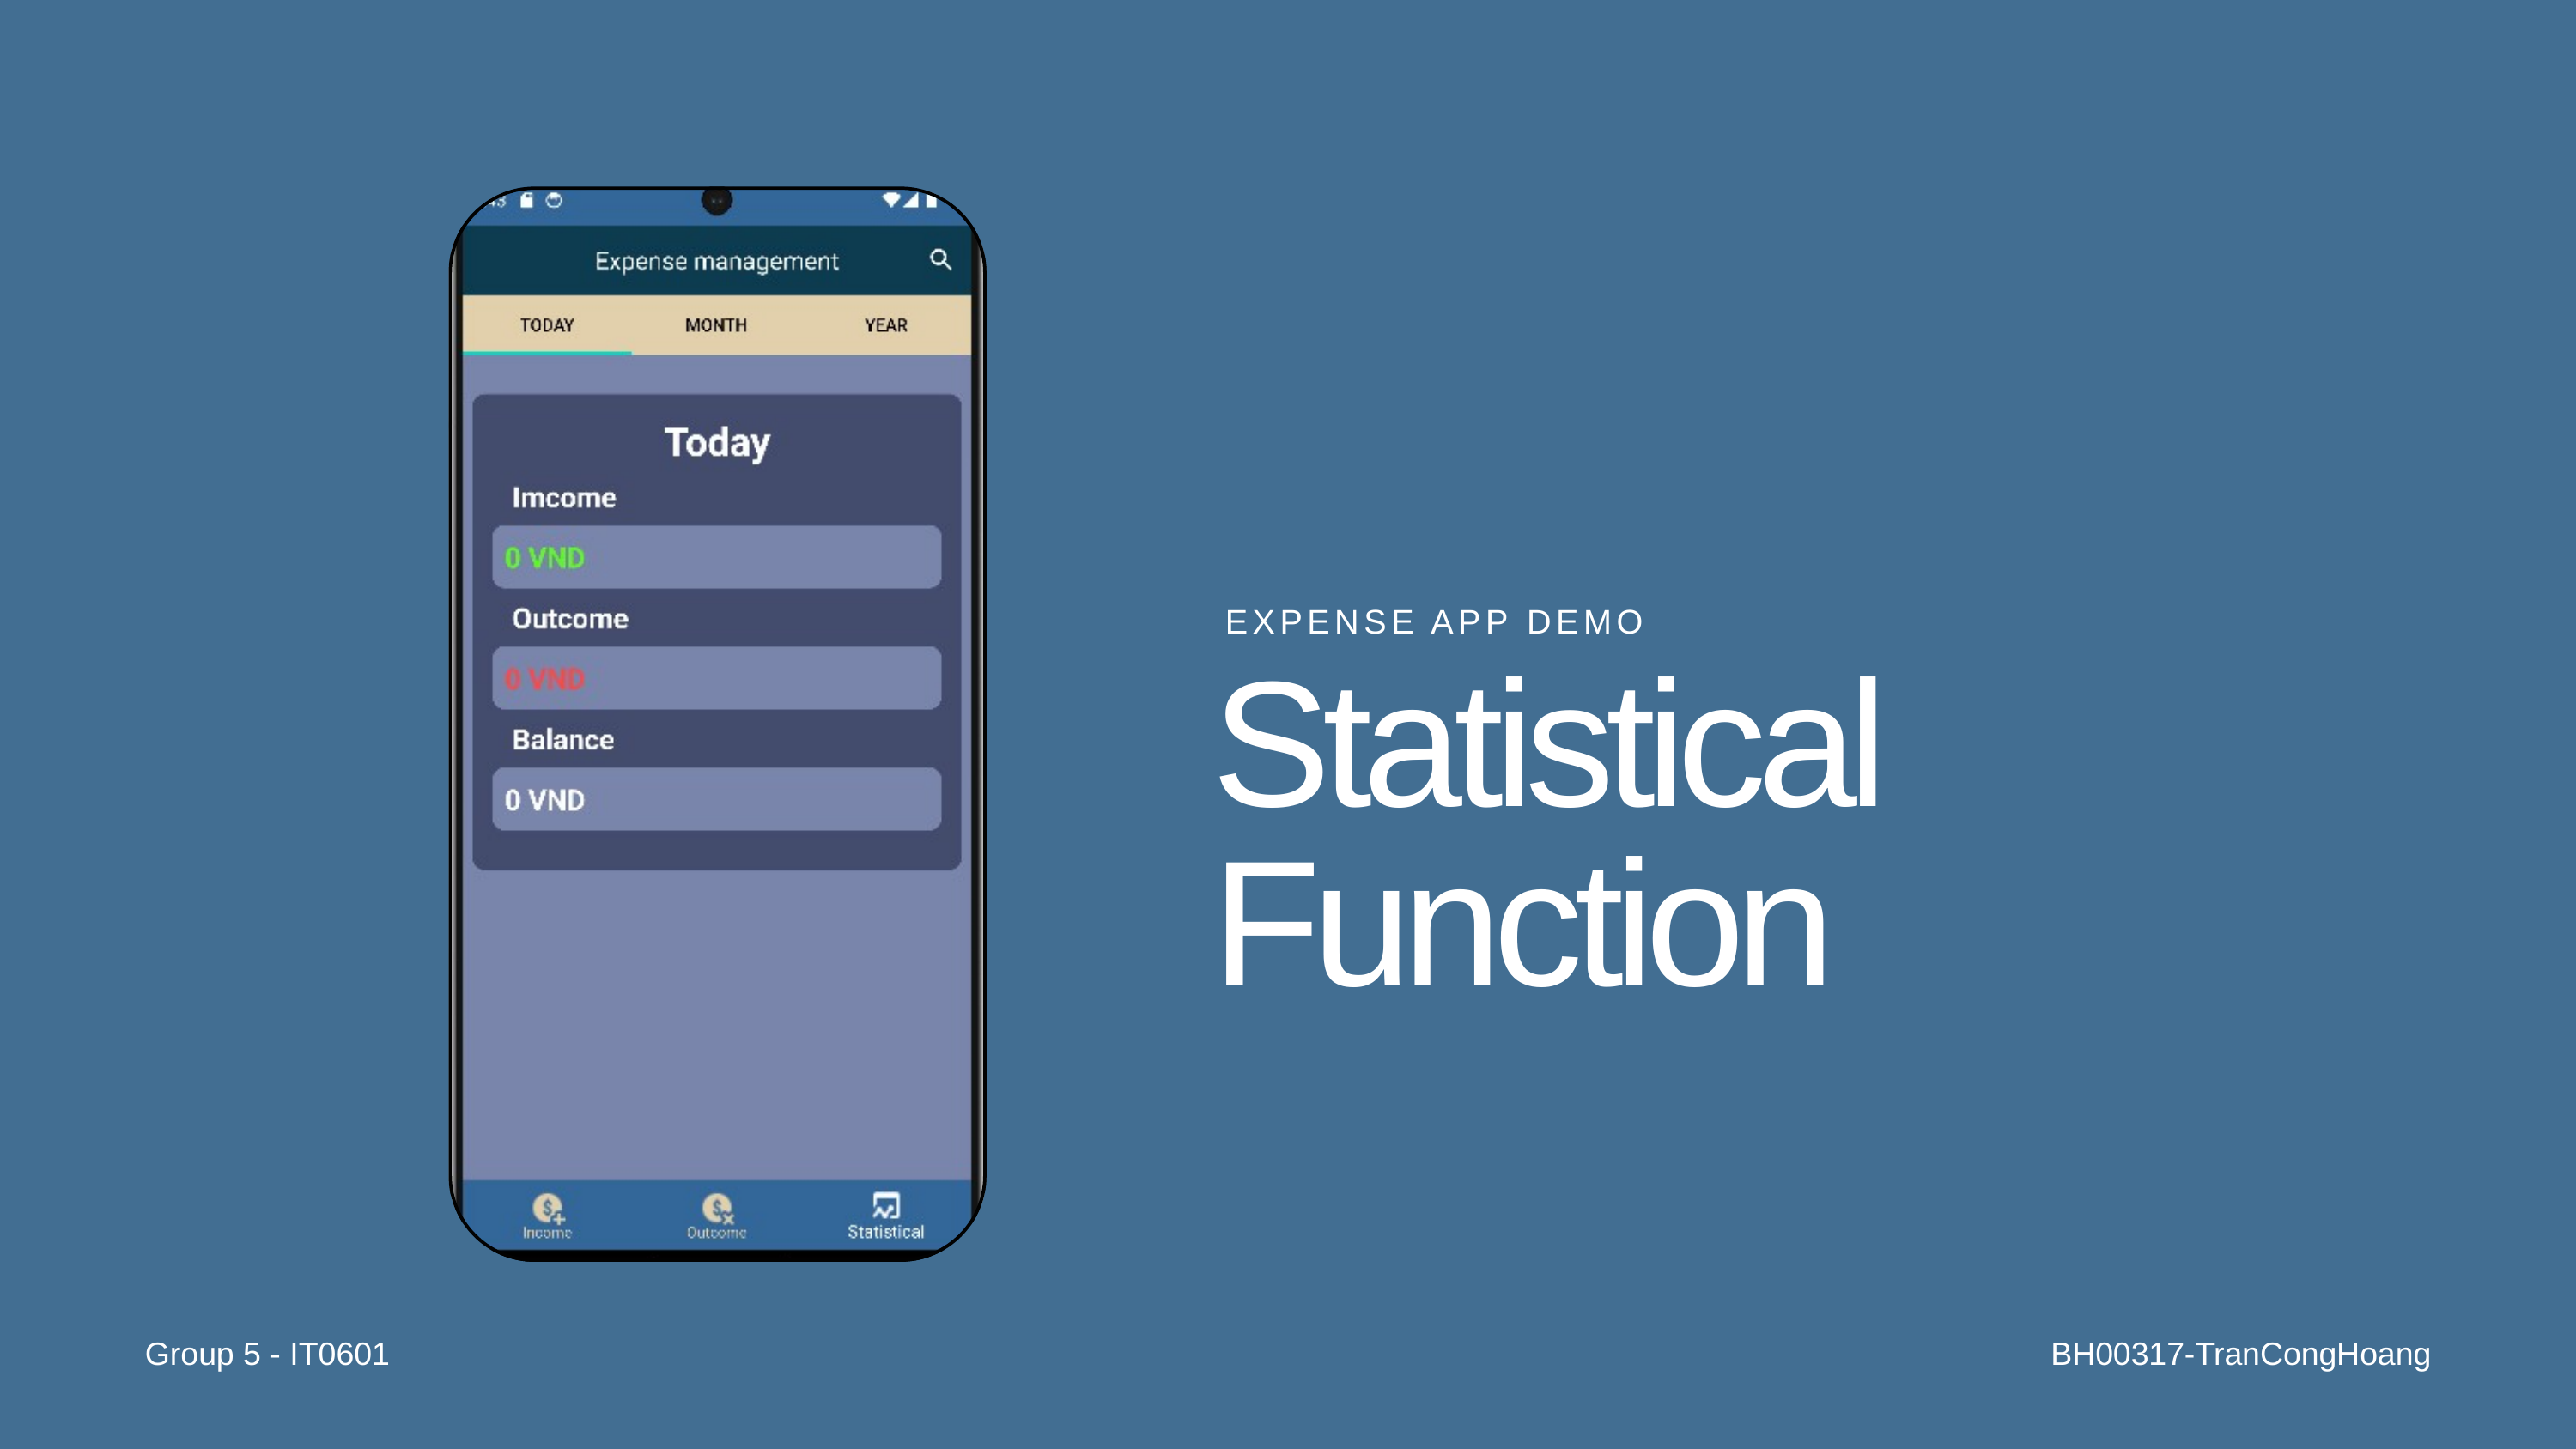

EXPENSE APP DEMO
Statistical
Function
Group 5 - IT0601
BH00317-TranCongHoang